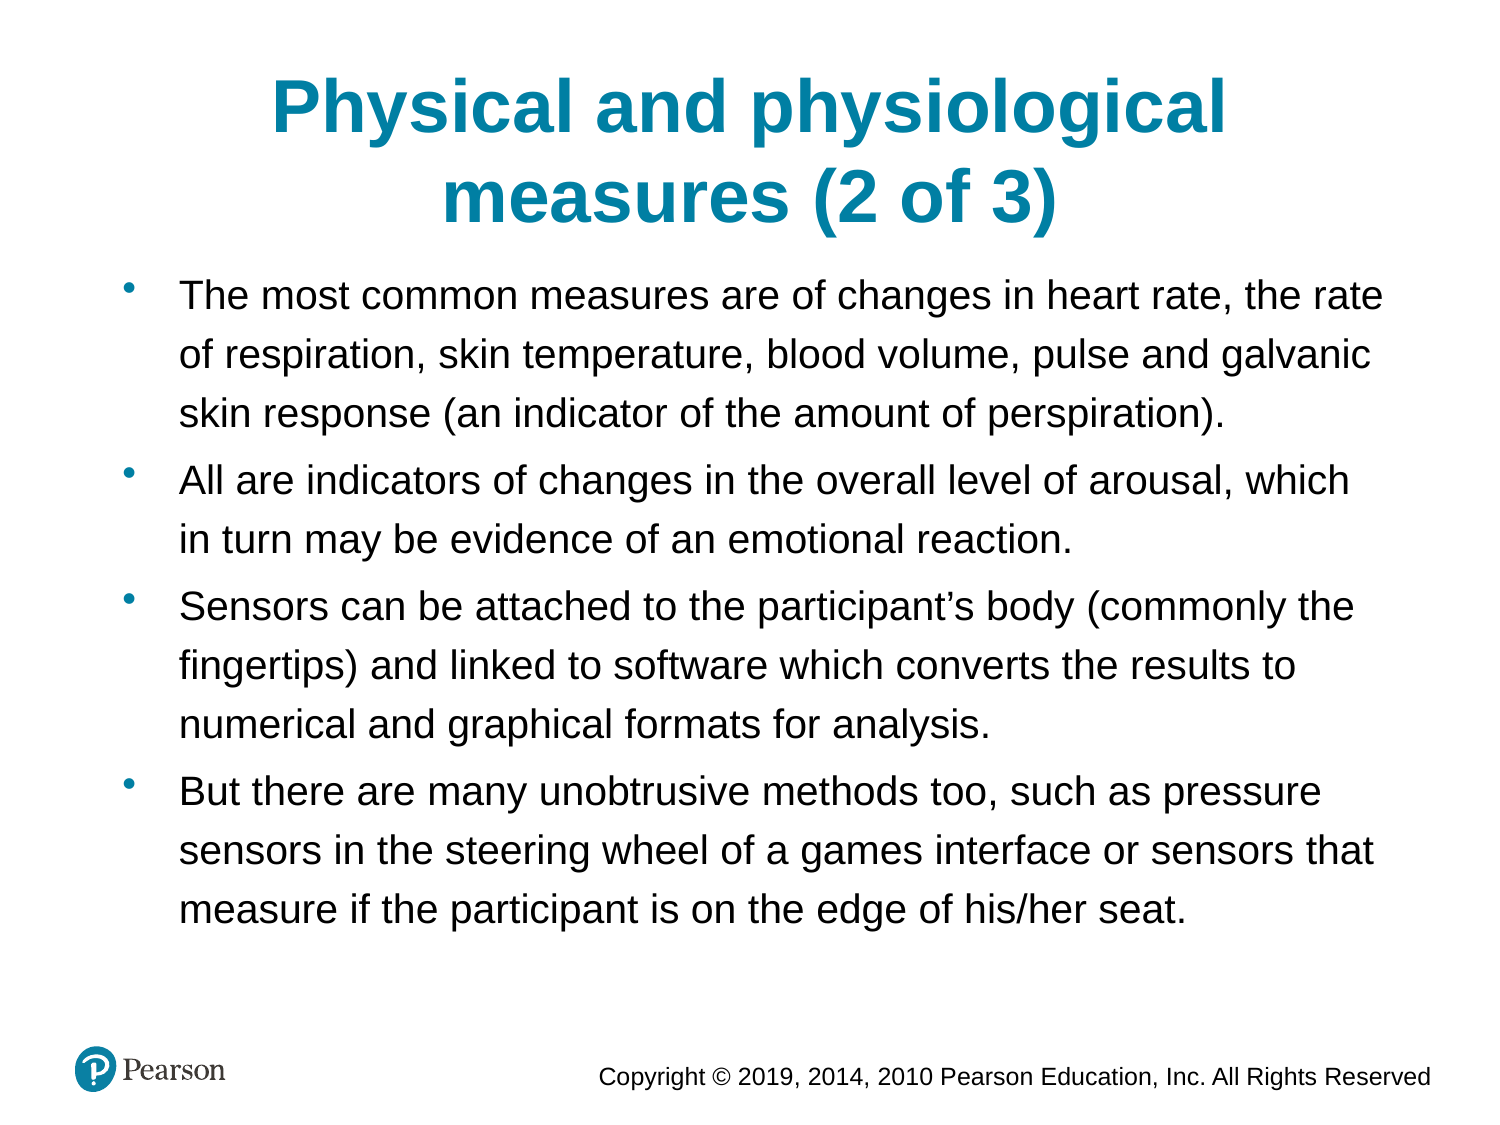

Physical and physiological measures (2 of 3)
The most common measures are of changes in heart rate, the rate of respiration, skin temperature, blood volume, pulse and galvanic skin response (an indicator of the amount of perspiration).
All are indicators of changes in the overall level of arousal, which in turn may be evidence of an emotional reaction.
Sensors can be attached to the participant’s body (commonly the fingertips) and linked to software which converts the results to numerical and graphical formats for analysis.
But there are many unobtrusive methods too, such as pressure sensors in the steering wheel of a games interface or sensors that measure if the participant is on the edge of his/her seat.